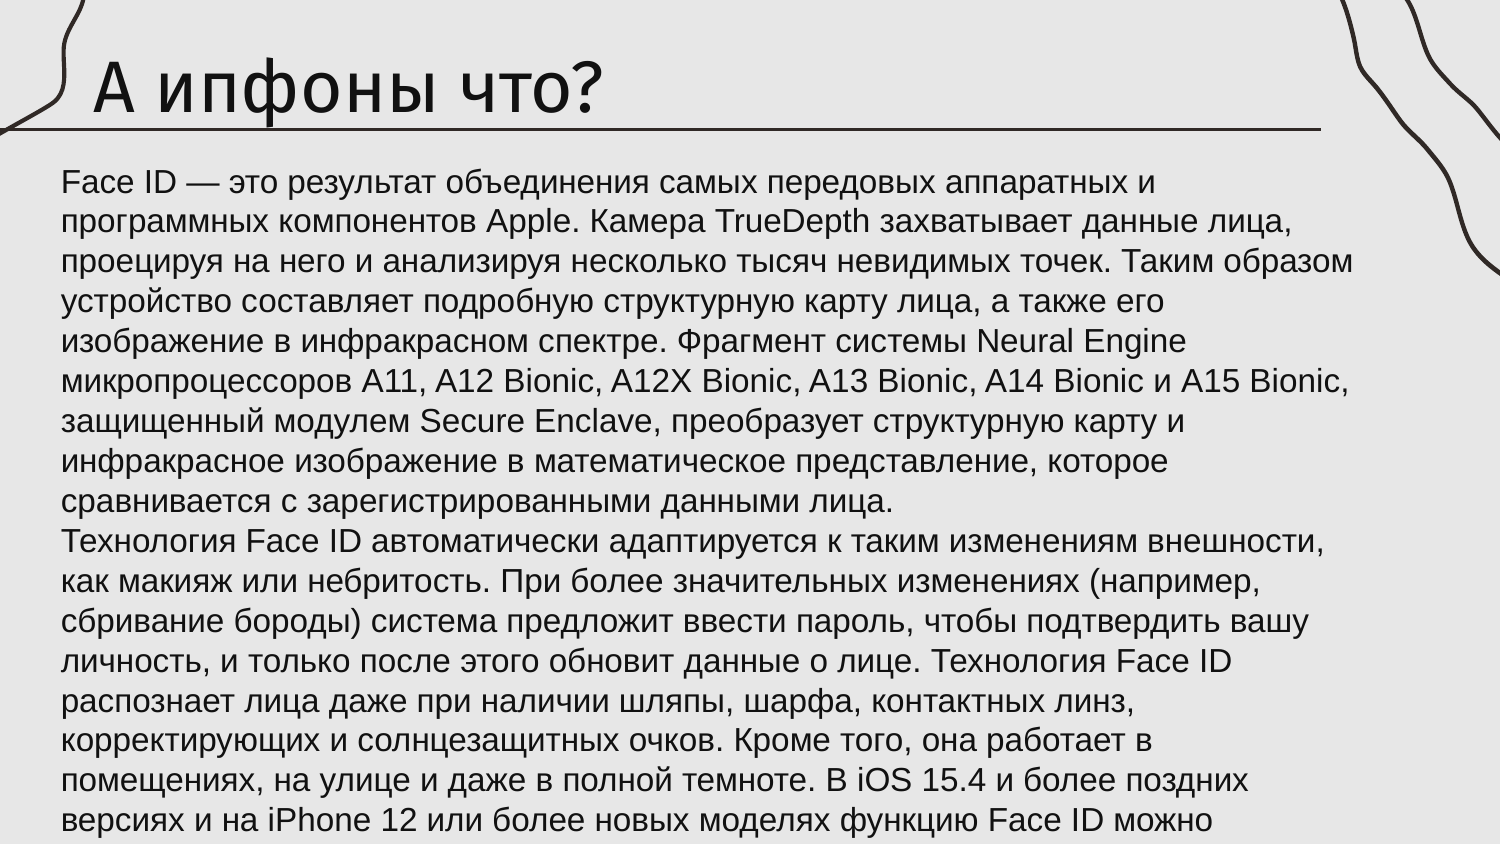

# А ипфоны что?
Face ID — это результат объединения самых передовых аппаратных и программных компонентов Apple. Камера TrueDepth захватывает данные лица, проецируя на него и анализируя несколько тысяч невидимых точек. Таким образом устройство составляет подробную структурную карту лица, а также его изображение в инфракрасном спектре. Фрагмент системы Neural Engine микропроцессоров A11, A12 Bionic, A12X Bionic, A13 Bionic, A14 Bionic и A15 Bionic, защищенный модулем Secure Enclave, преобразует структурную карту и инфракрасное изображение в математическое представление, которое сравнивается с зарегистрированными данными лица.
Технология Face ID автоматически адаптируется к таким изменениям внешности, как макияж или небритость. При более значительных изменениях (например, сбривание бороды) система предложит ввести пароль, чтобы подтвердить вашу личность, и только после этого обновит данные о лице. Технология Face ID распознает лица даже при наличии шляпы, шарфа, контактных линз, корректирующих и солнцезащитных очков. Кроме того, она работает в помещениях, на улице и даже в полной темноте. В iOS 15.4 и более поздних версиях и на iPhone 12 или более новых моделях функцию Face ID можно использовать даже не снимая маску.